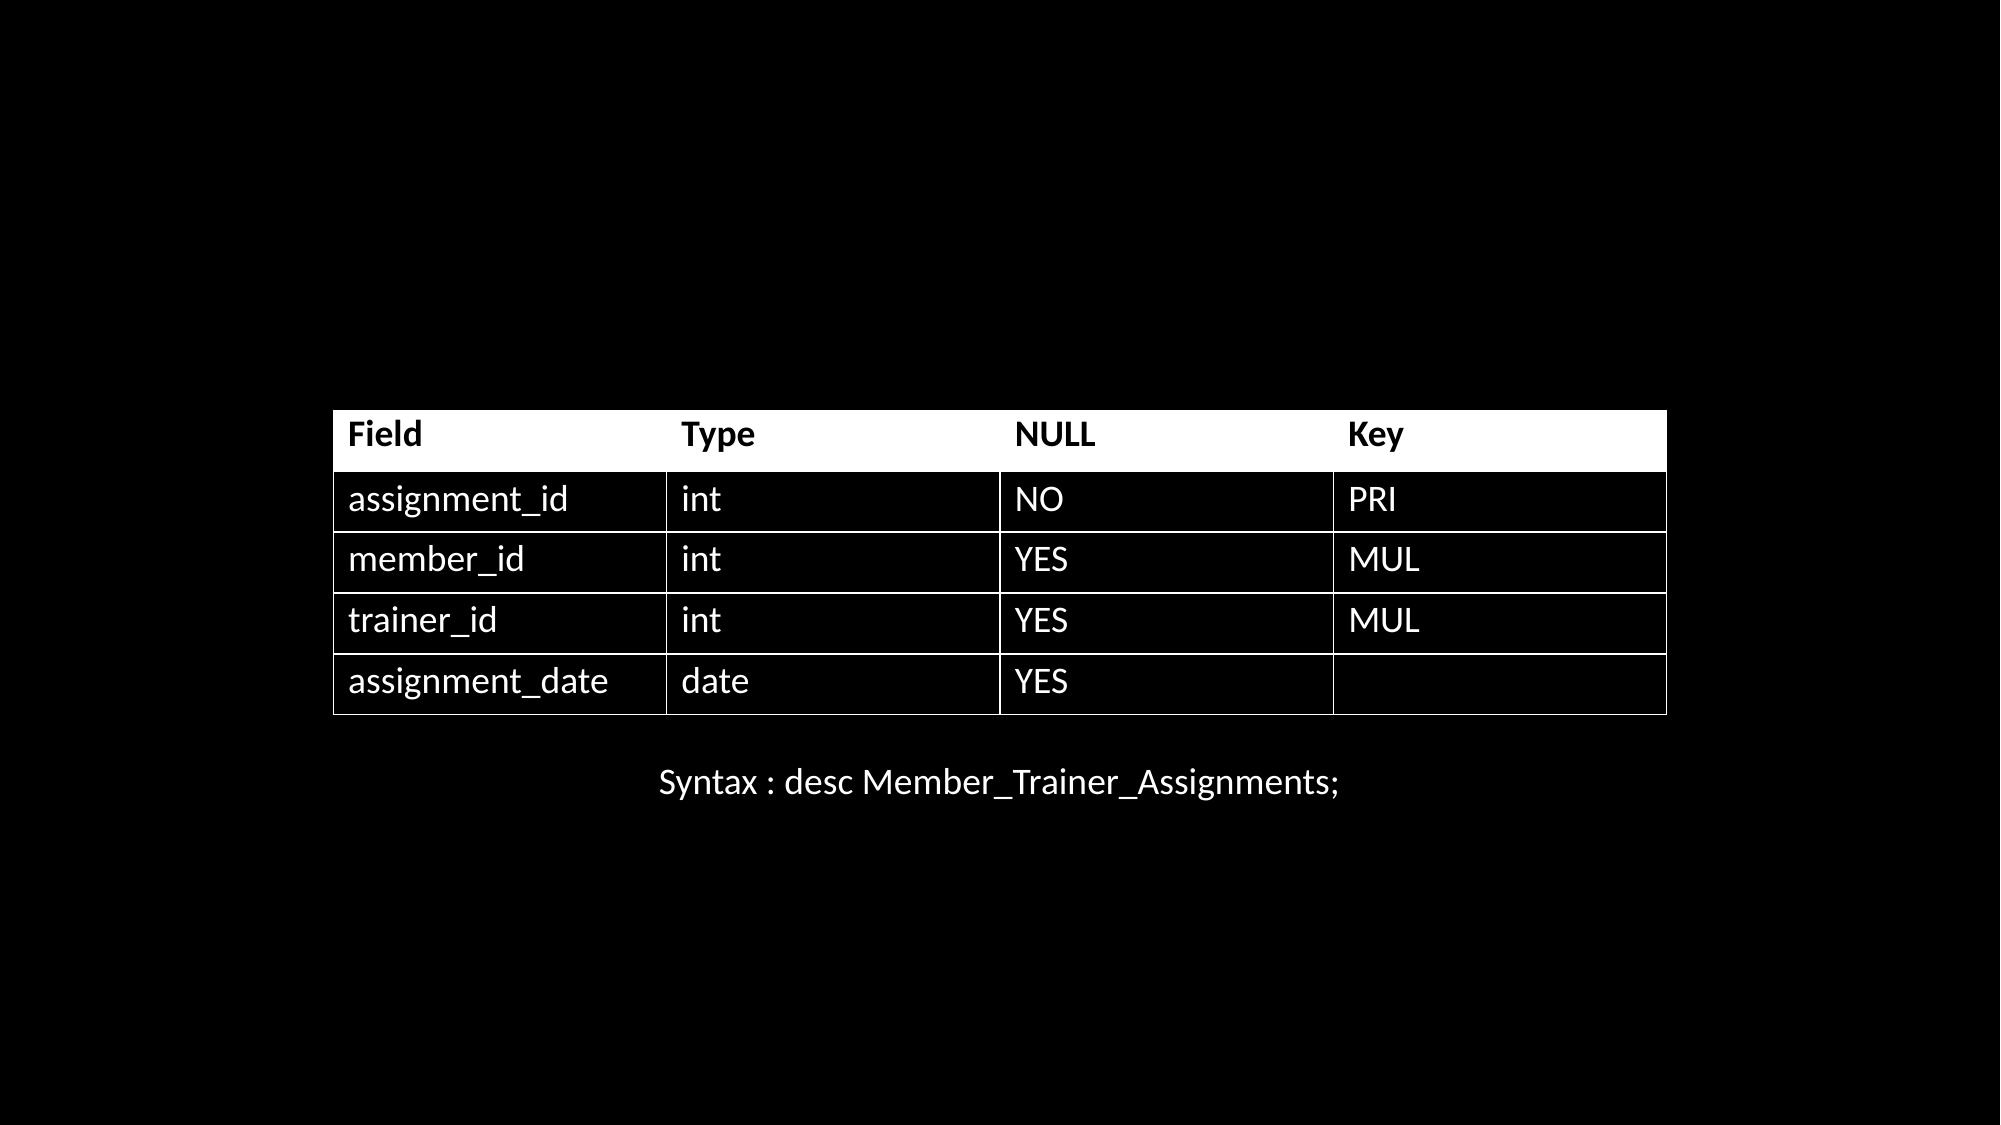

| Field | Type | NULL | Key |
| --- | --- | --- | --- |
| assignment\_id | int | NO | PRI |
| member\_id | int | YES | MUL |
| trainer\_id | int | YES | MUL |
| assignment\_date | date | YES |  |
Syntax : desc Member_Trainer_Assignments;